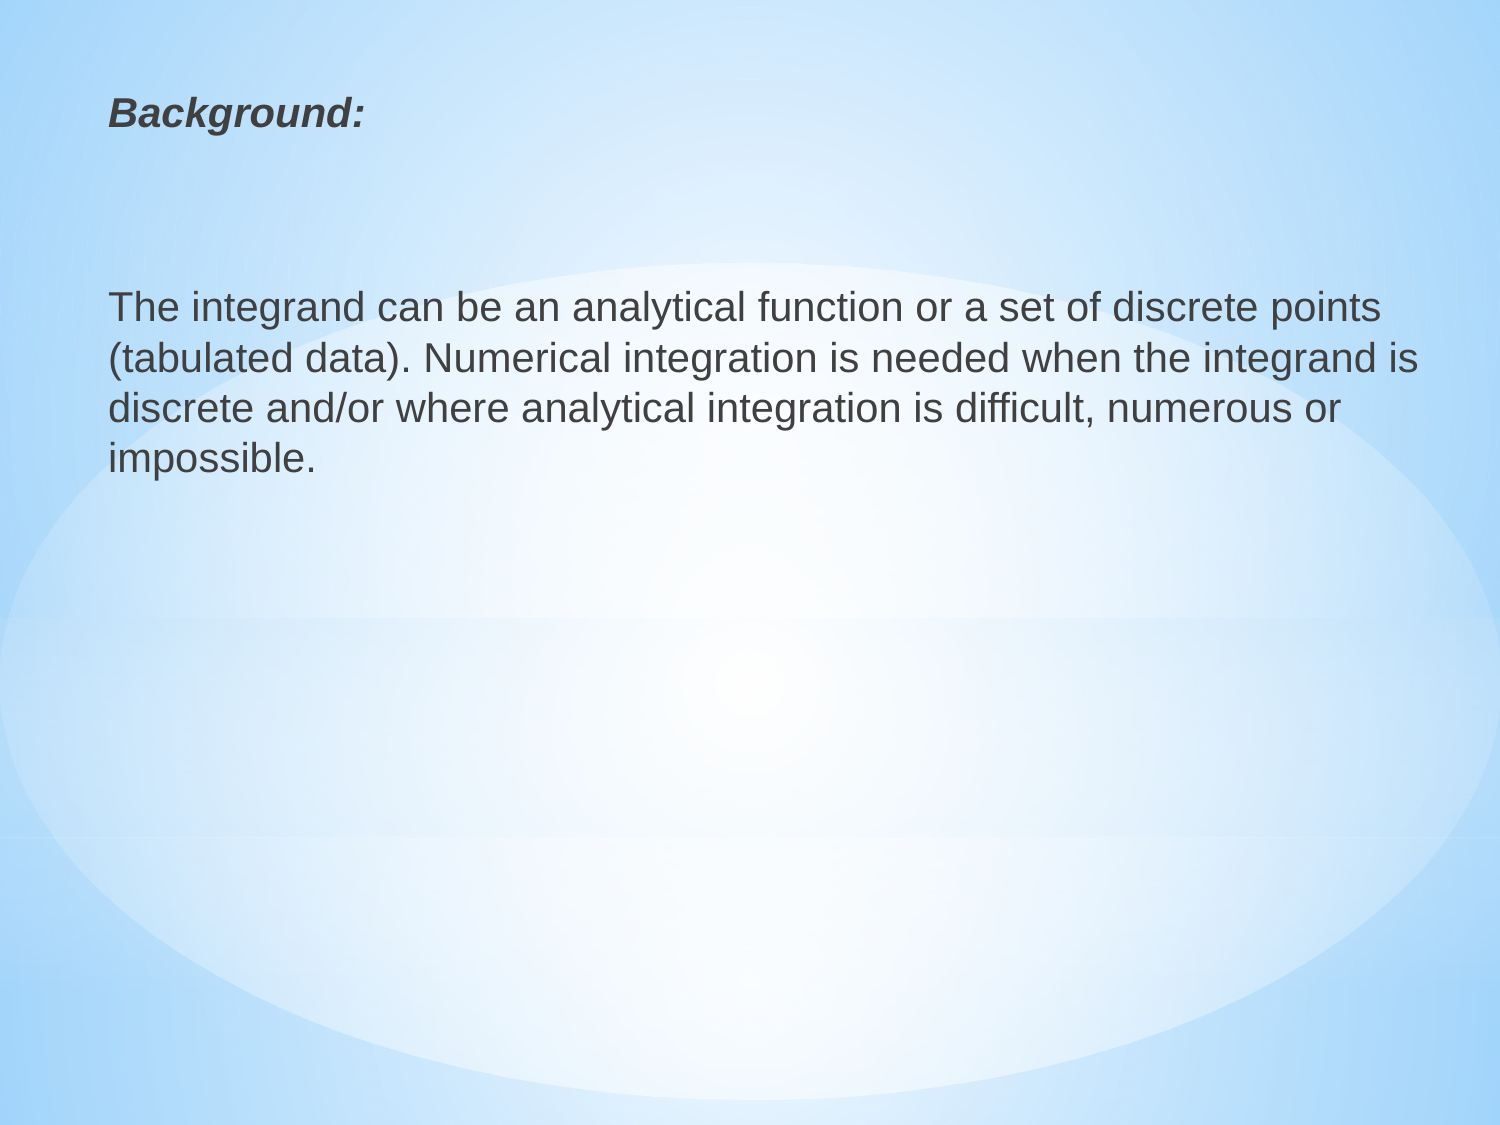

Background:

The integrand can be an analytical function or a set of discrete points (tabulated data). Numerical integration is needed when the integrand is discrete and/or where analytical integration is difficult, numerous or impossible.